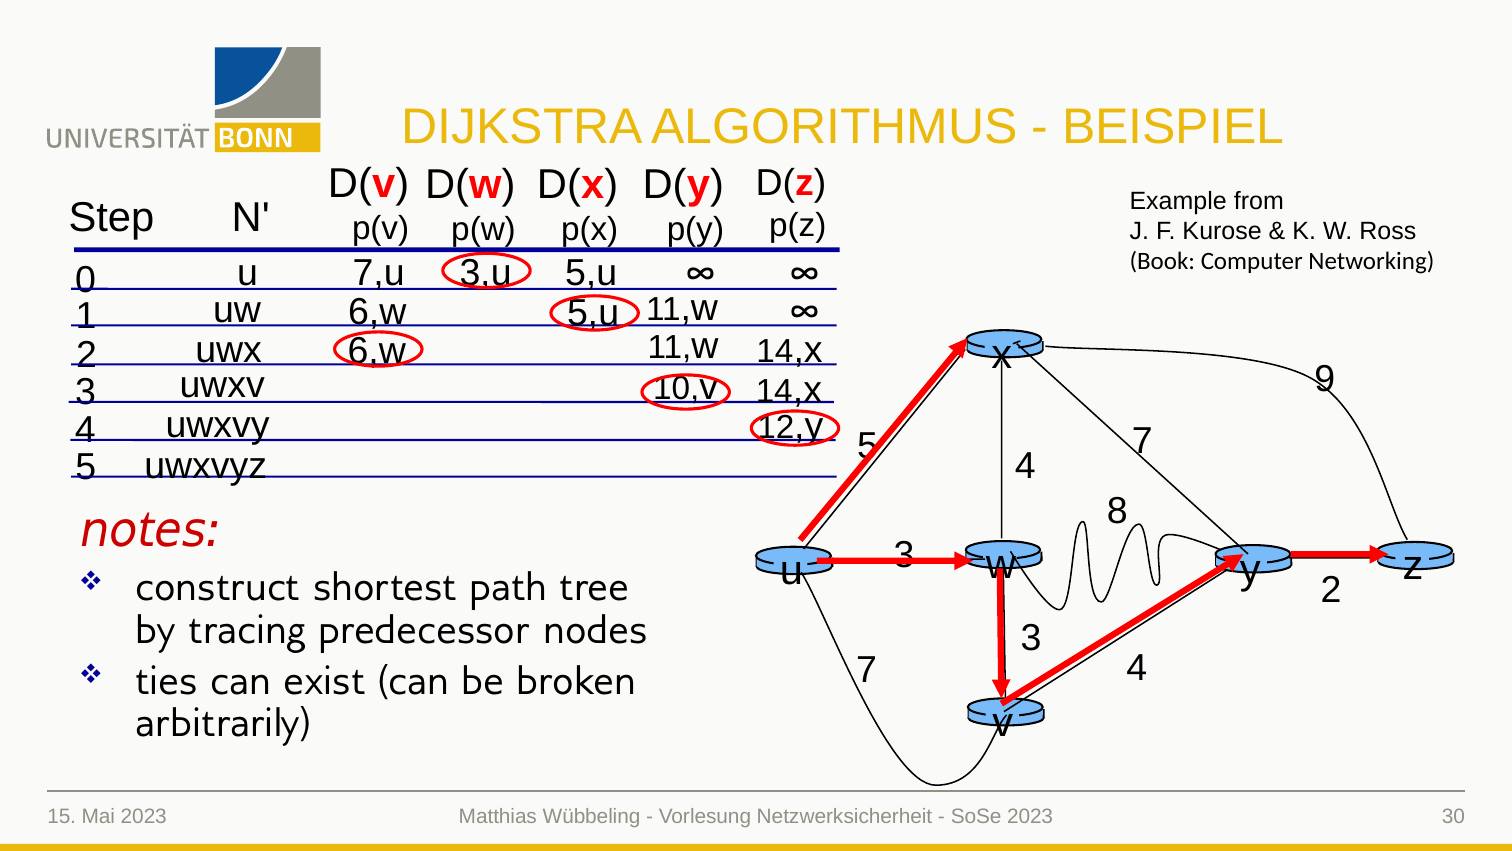

# Dijkstra Algorithmus - Beispiel
D(v)
p(v)
D(w)
p(w)
D(x)
p(x)
D(y)
p(y)
D(z)
p(z)
Step

N'
0

1

2

3

4

5
Example from
J. F. Kurose & K. W. Ross
(Book: Computer Networking)
∞
∞
3,u
5,u
7,u
u

11,w
∞
6,w
5,u

uw

11,w
14,x
6,w

uwx
x

9

7
5
4
8

3
w

z

y

u

2

3
4
7
v

uwxv
10,v
14,x

uwxvy
12,y

uwxvyz
notes:
construct shortest path tree by tracing predecessor nodes
ties can exist (can be broken arbitrarily)

15. Mai 2023
30
Matthias Wübbeling - Vorlesung Netzwerksicherheit - SoSe 2023